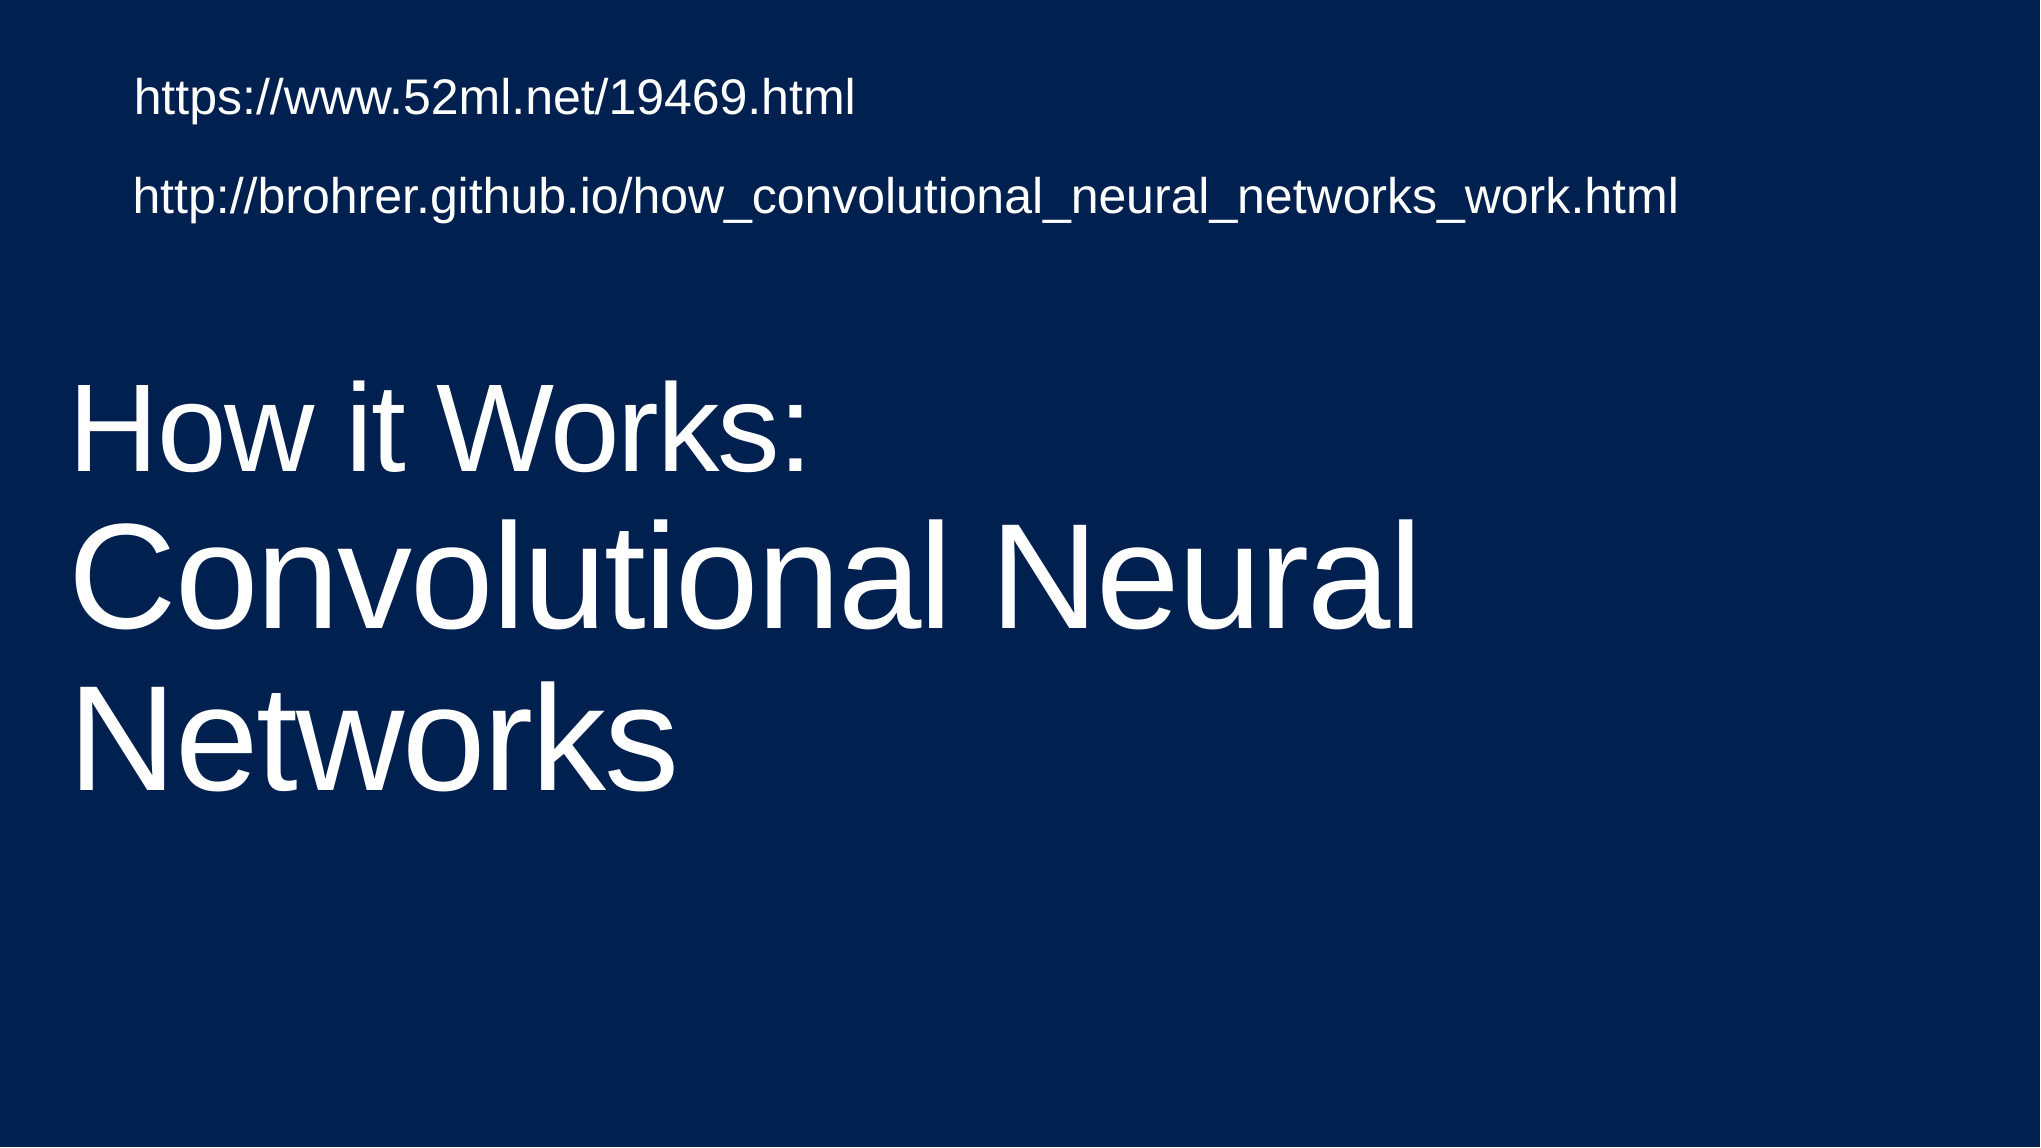

https://www.52ml.net/19469.html
http://brohrer.github.io/how_convolutional_neural_networks_work.html
# How it Works: Convolutional Neural Networks